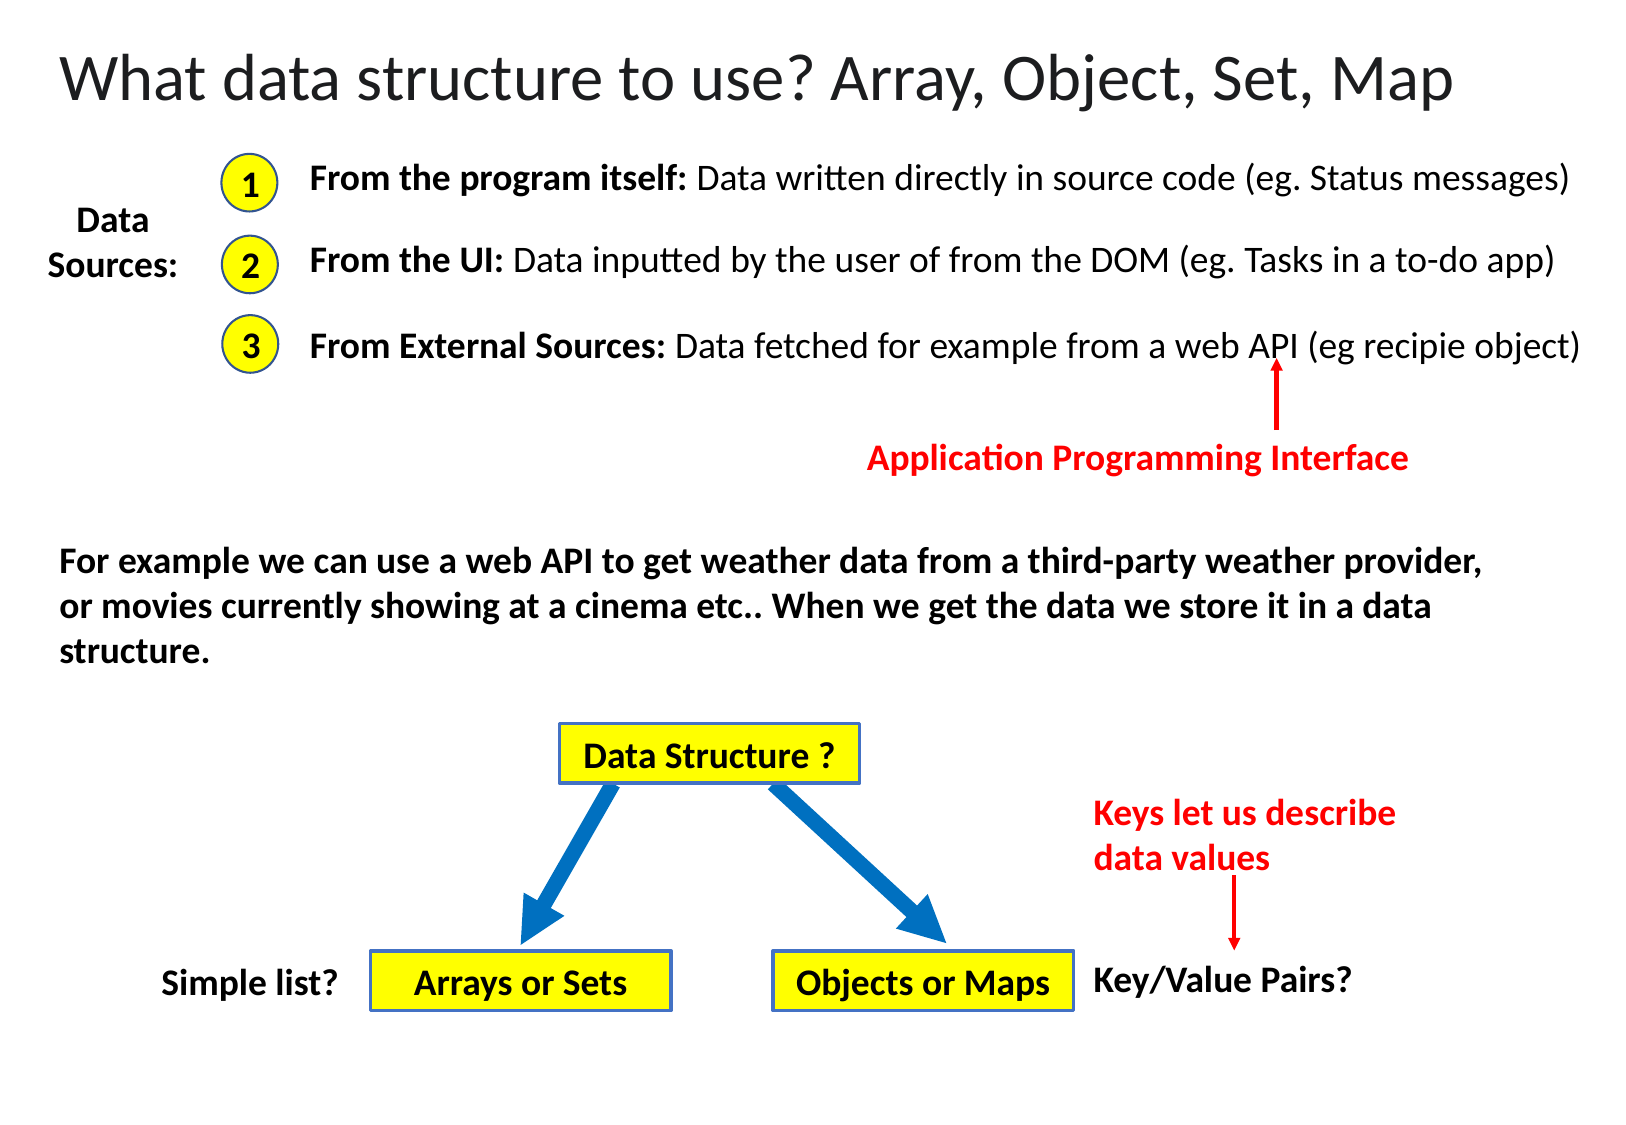

What data structure to use? Array, Object, Set, Map
From the program itself: Data written directly in source code (eg. Status messages)
1

Data Sources:
From the UI: Data inputted by the user of from the DOM (eg. Tasks in a to-do app)
2

From External Sources: Data fetched for example from a web API (eg recipie object)
3

Application Programming Interface
For example we can use a web API to get weather data from a third-party weather provider, or movies currently showing at a cinema etc.. When we get the data we store it in a data structure.
Data Structure ?
Keys let us describe data values
Key/Value Pairs?
Simple list?
Objects or Maps
Arrays or Sets